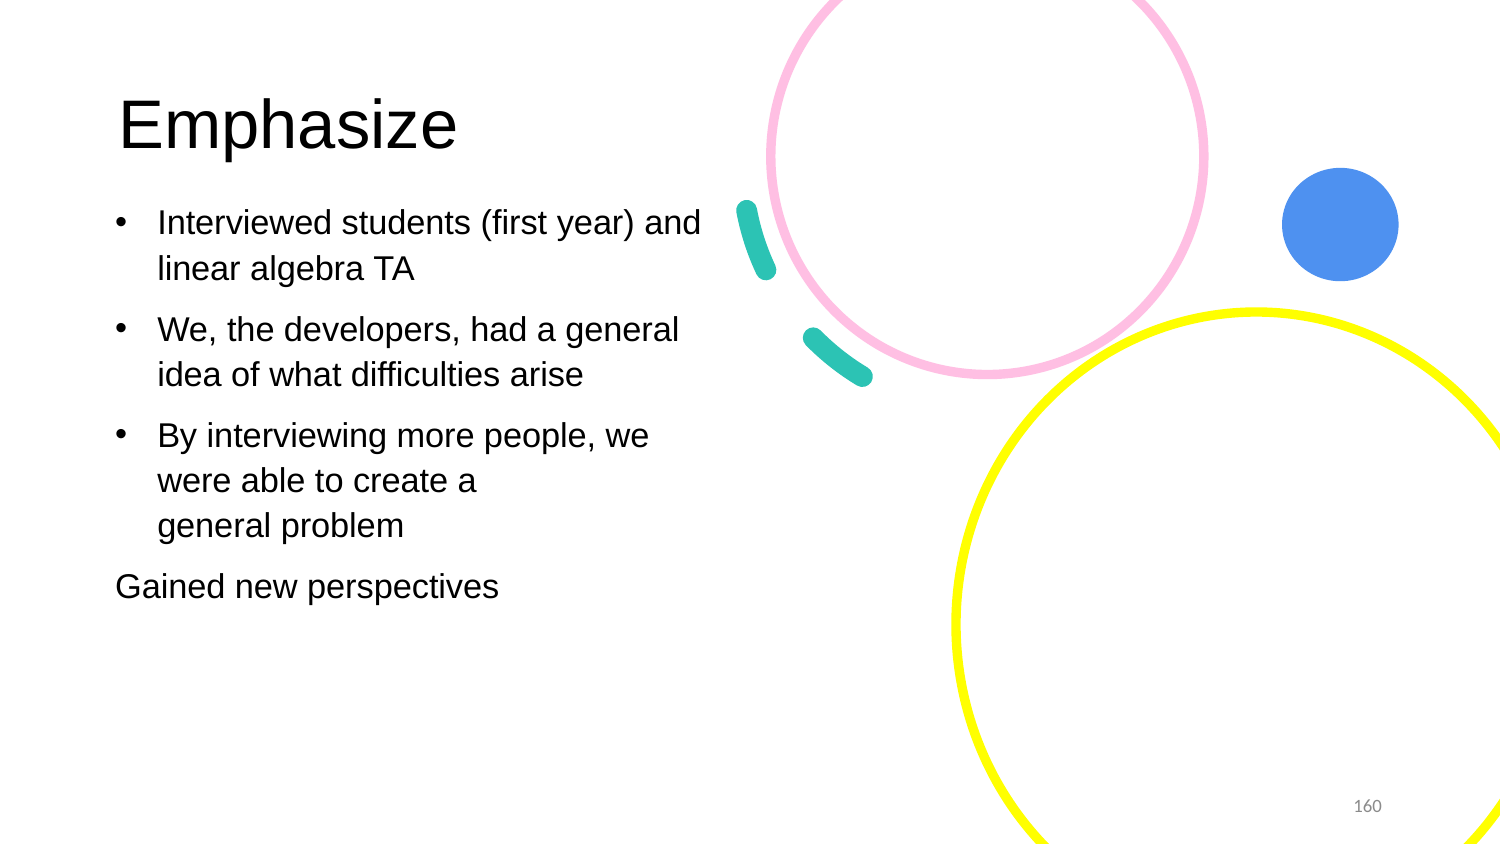

# Emphasize
Interviewed students (first year) and linear algebra TA
We, the developers, had a general idea of what difficulties arise
By interviewing more people, we were able to create a general problem
Gained new perspectives

160